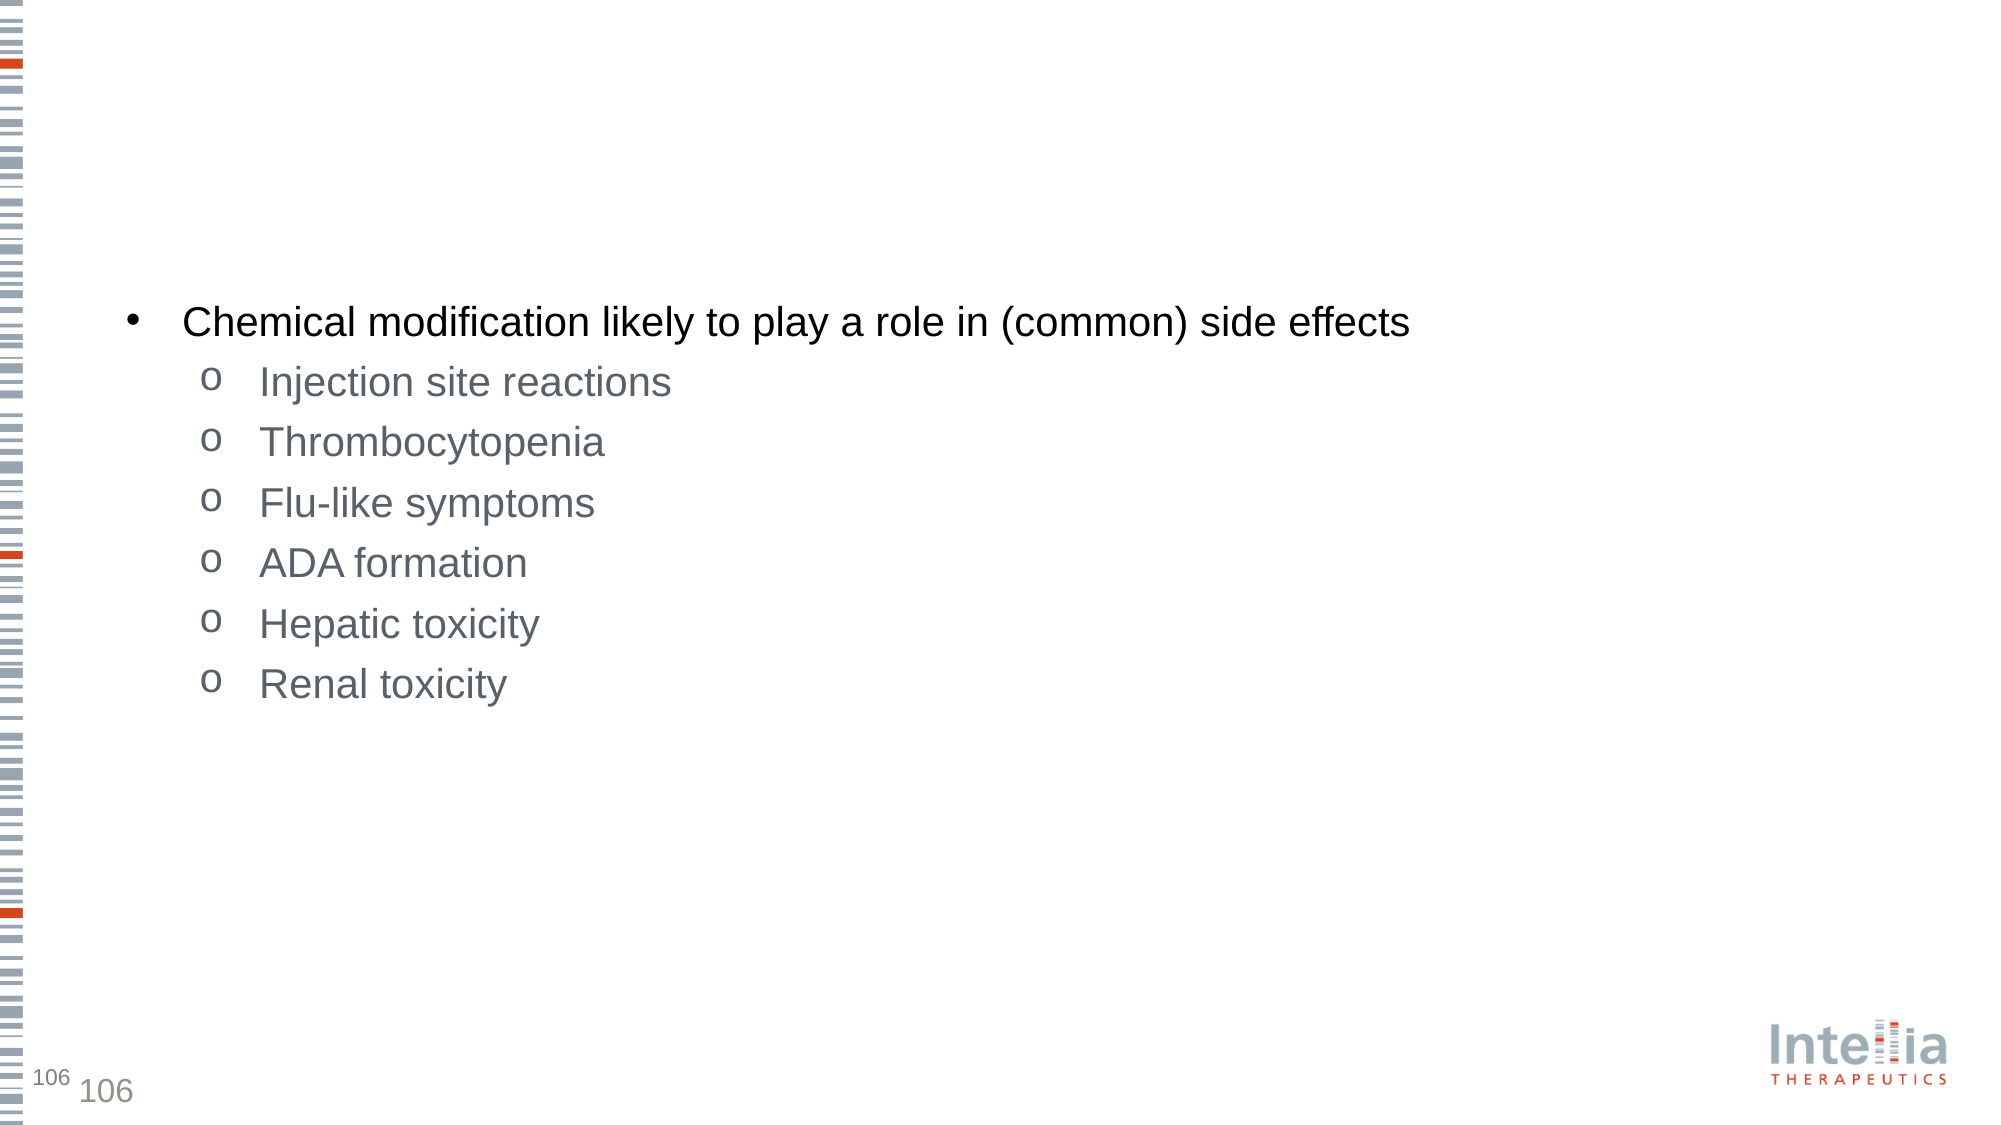

Generally (known) safety aspects of AONs
Chemical modification likely to play a role in (common) side effects
Injection site reactions
Thrombocytopenia
Flu-like symptoms
ADA formation
Hepatic toxicity
Renal toxicity

106